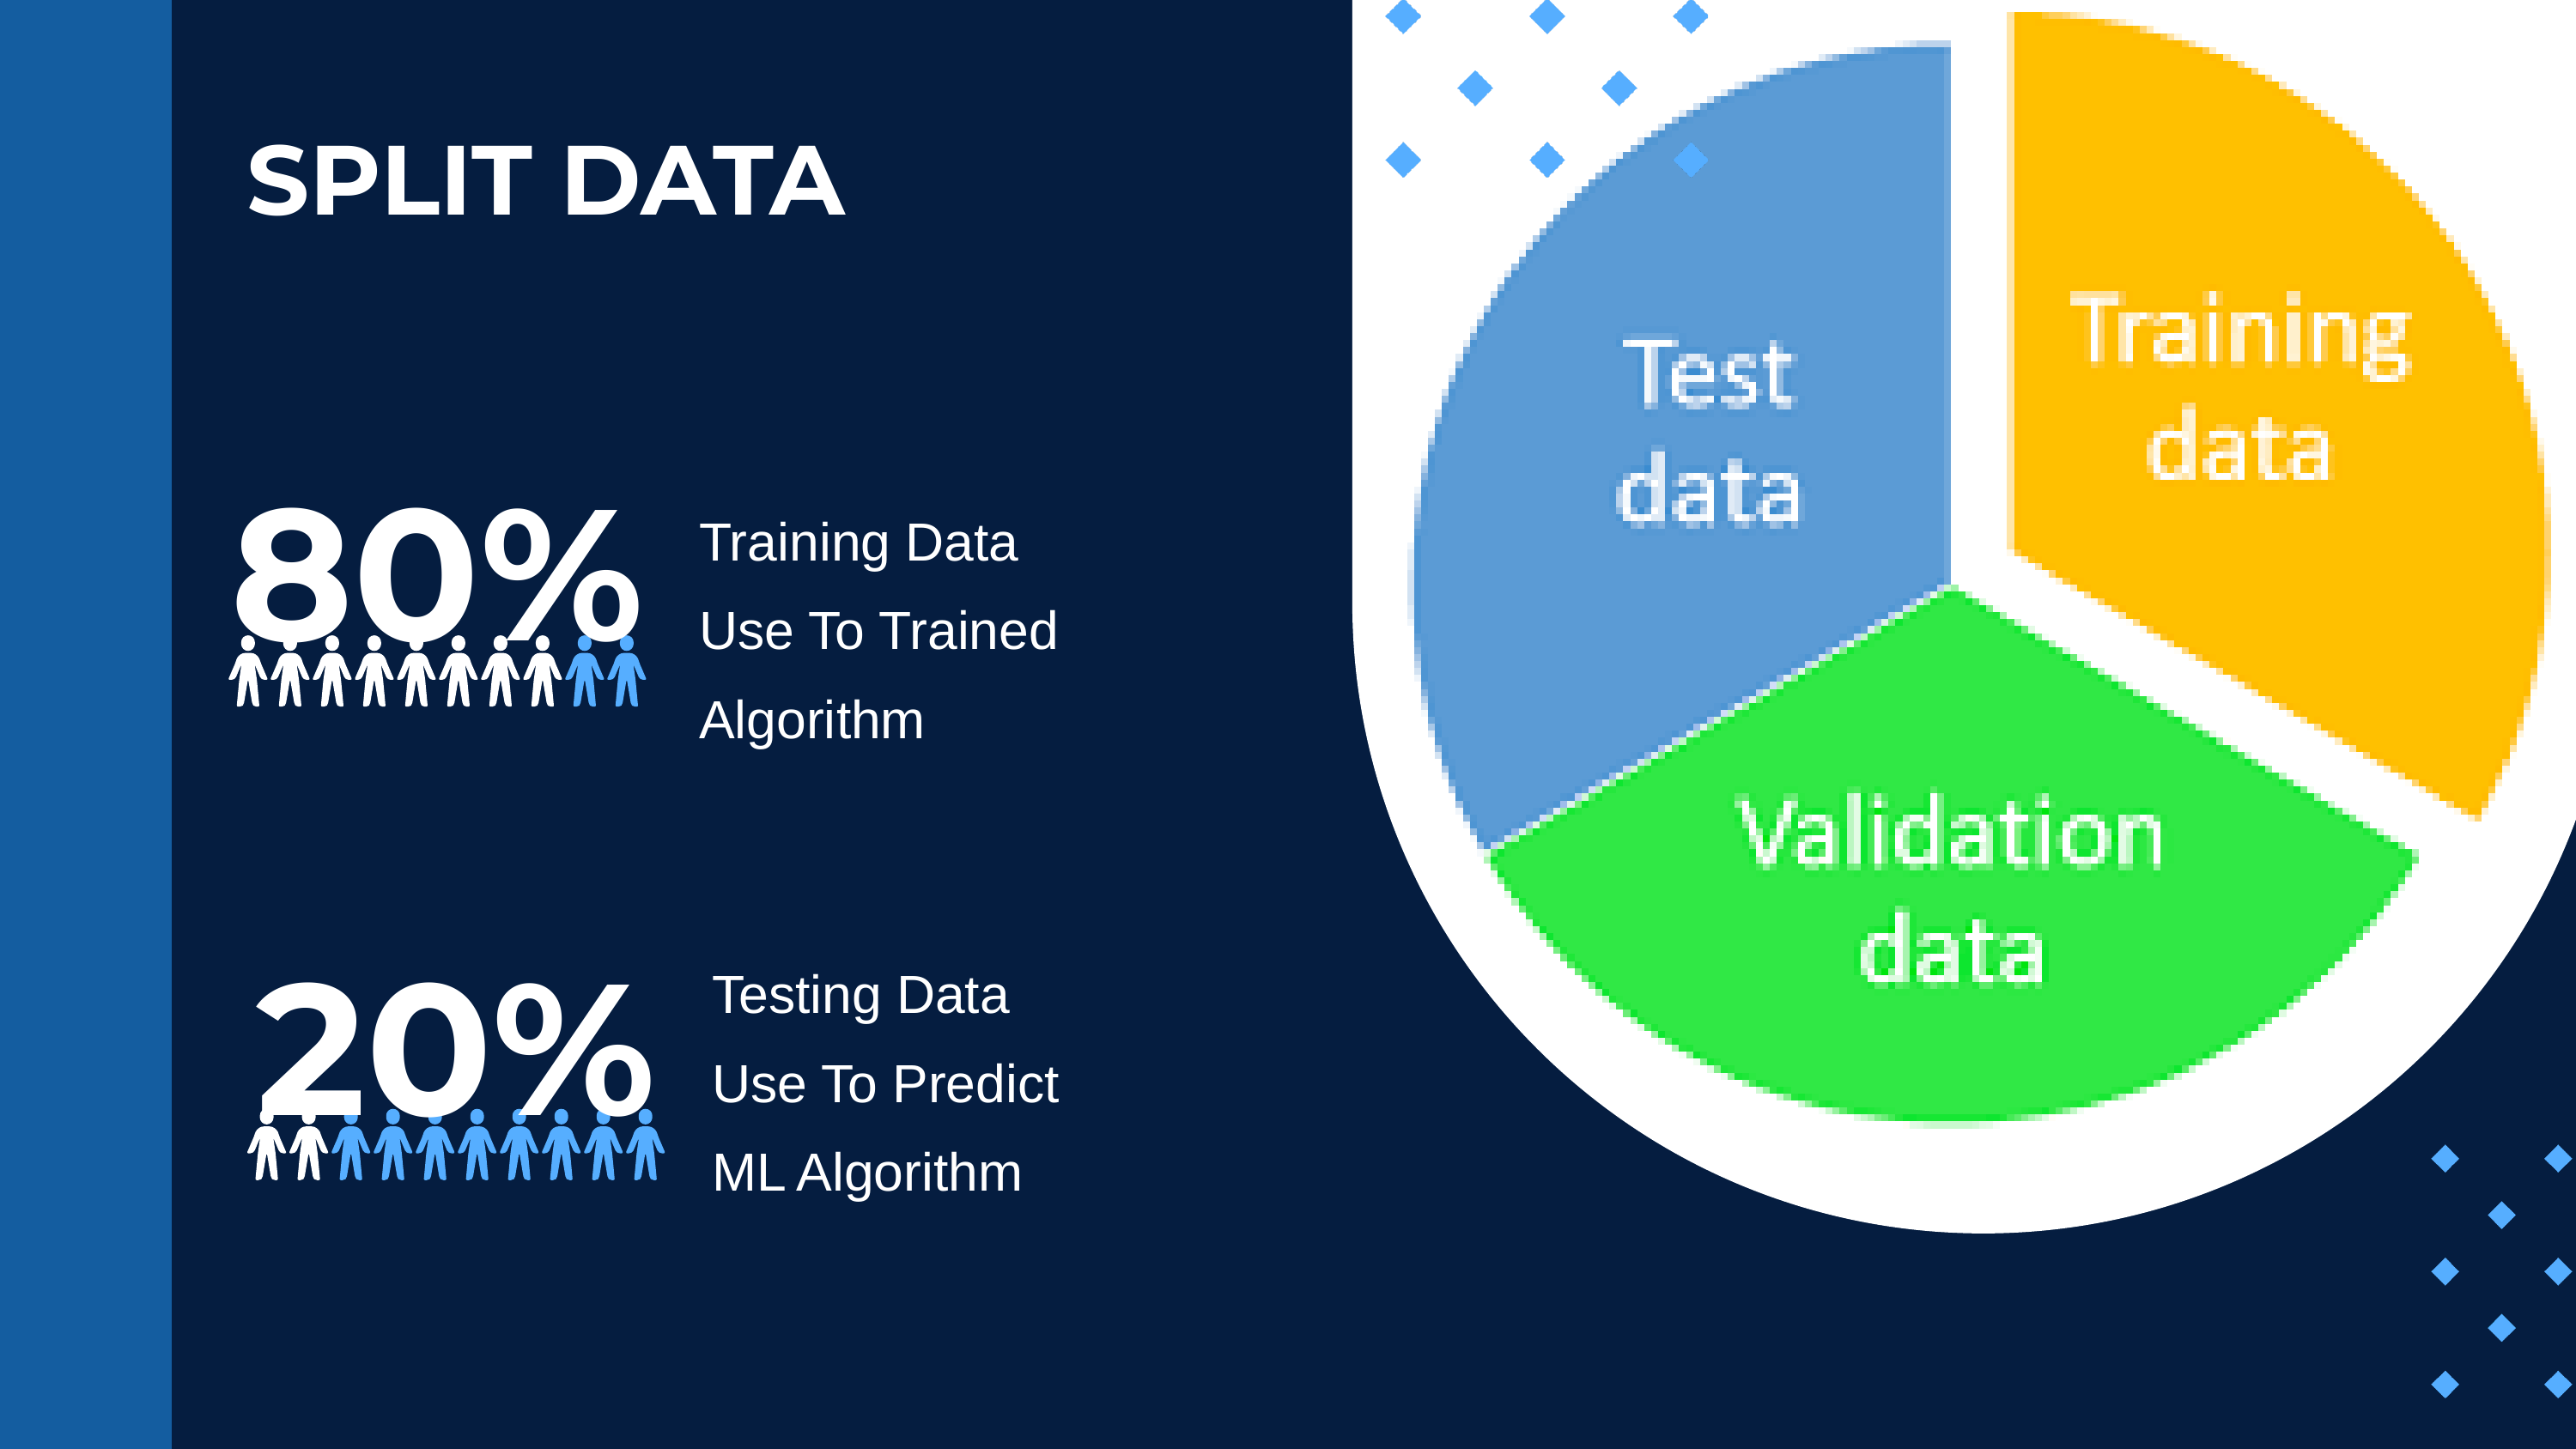

SPLIT DATA
80%
Training Data
Use To Trained
Algorithm

20%
Testing Data
Use To Predict
ML Algorithm